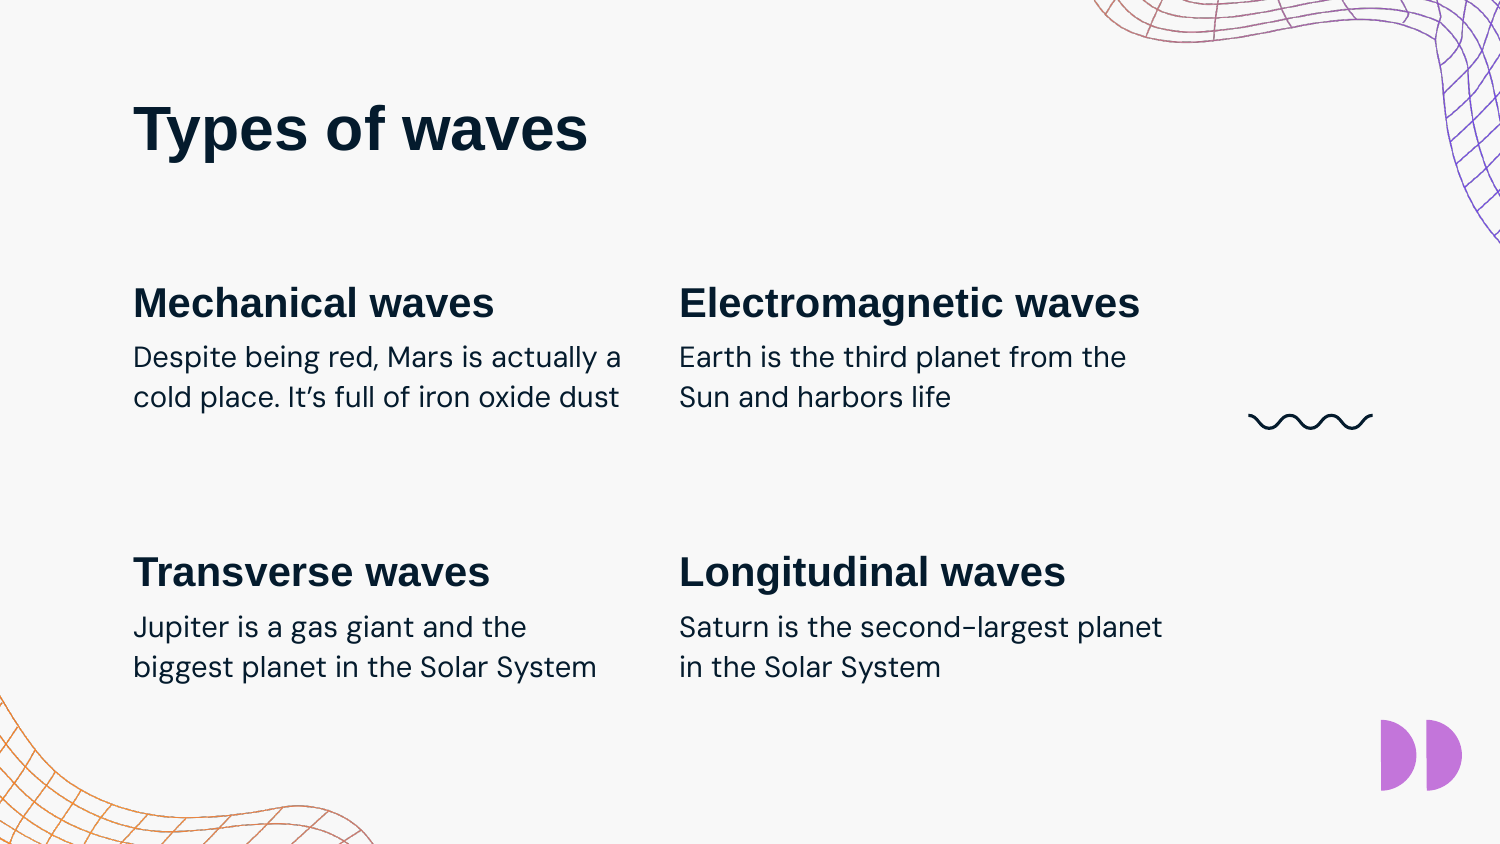

# Types of waves
Mechanical waves
Electromagnetic waves
Despite being red, Mars is actually a cold place. It’s full of iron oxide dust
Earth is the third planet from the Sun and harbors life

Transverse waves
Longitudinal waves
Jupiter is a gas giant and the biggest planet in the Solar System
Saturn is the second-largest planet in the Solar System